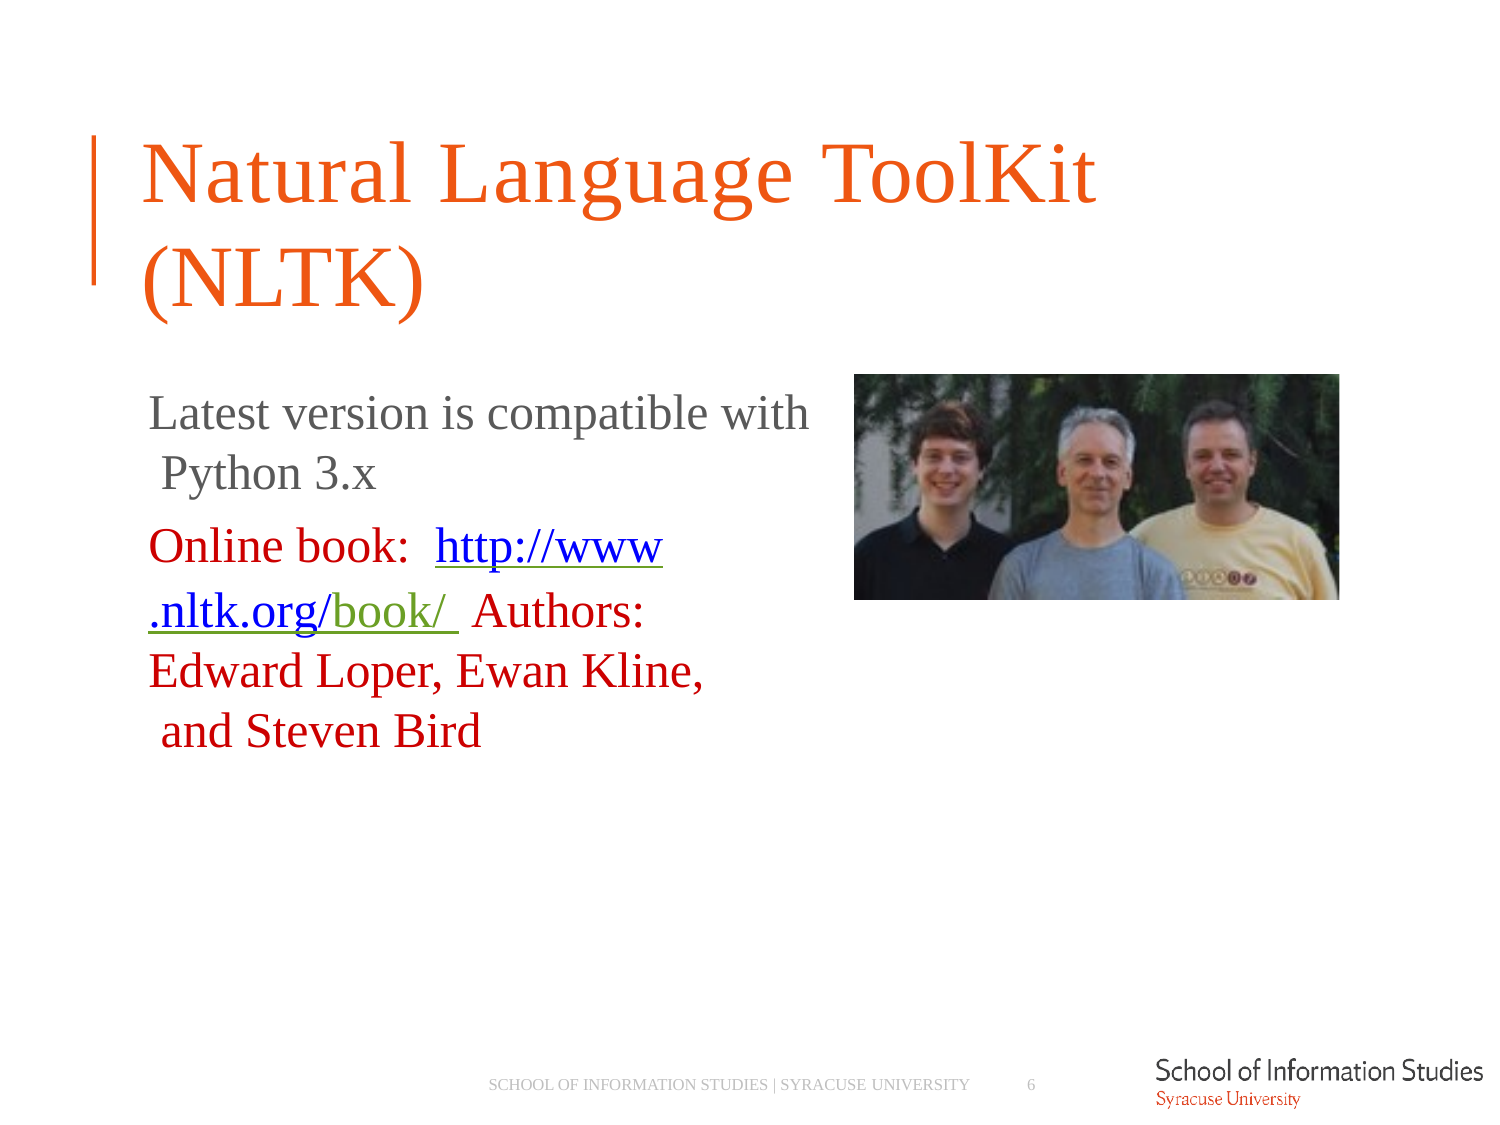

# Natural Language ToolKit  (NLTK)

Latest version is compatible with  Python 3.x
Online book:  http://www.nltk.org/book/  Authors:
Edward Loper, Ewan Kline,  and Steven Bird
SCHOOL OF INFORMATION STUDIES | SYRACUSE UNIVERSITY
6